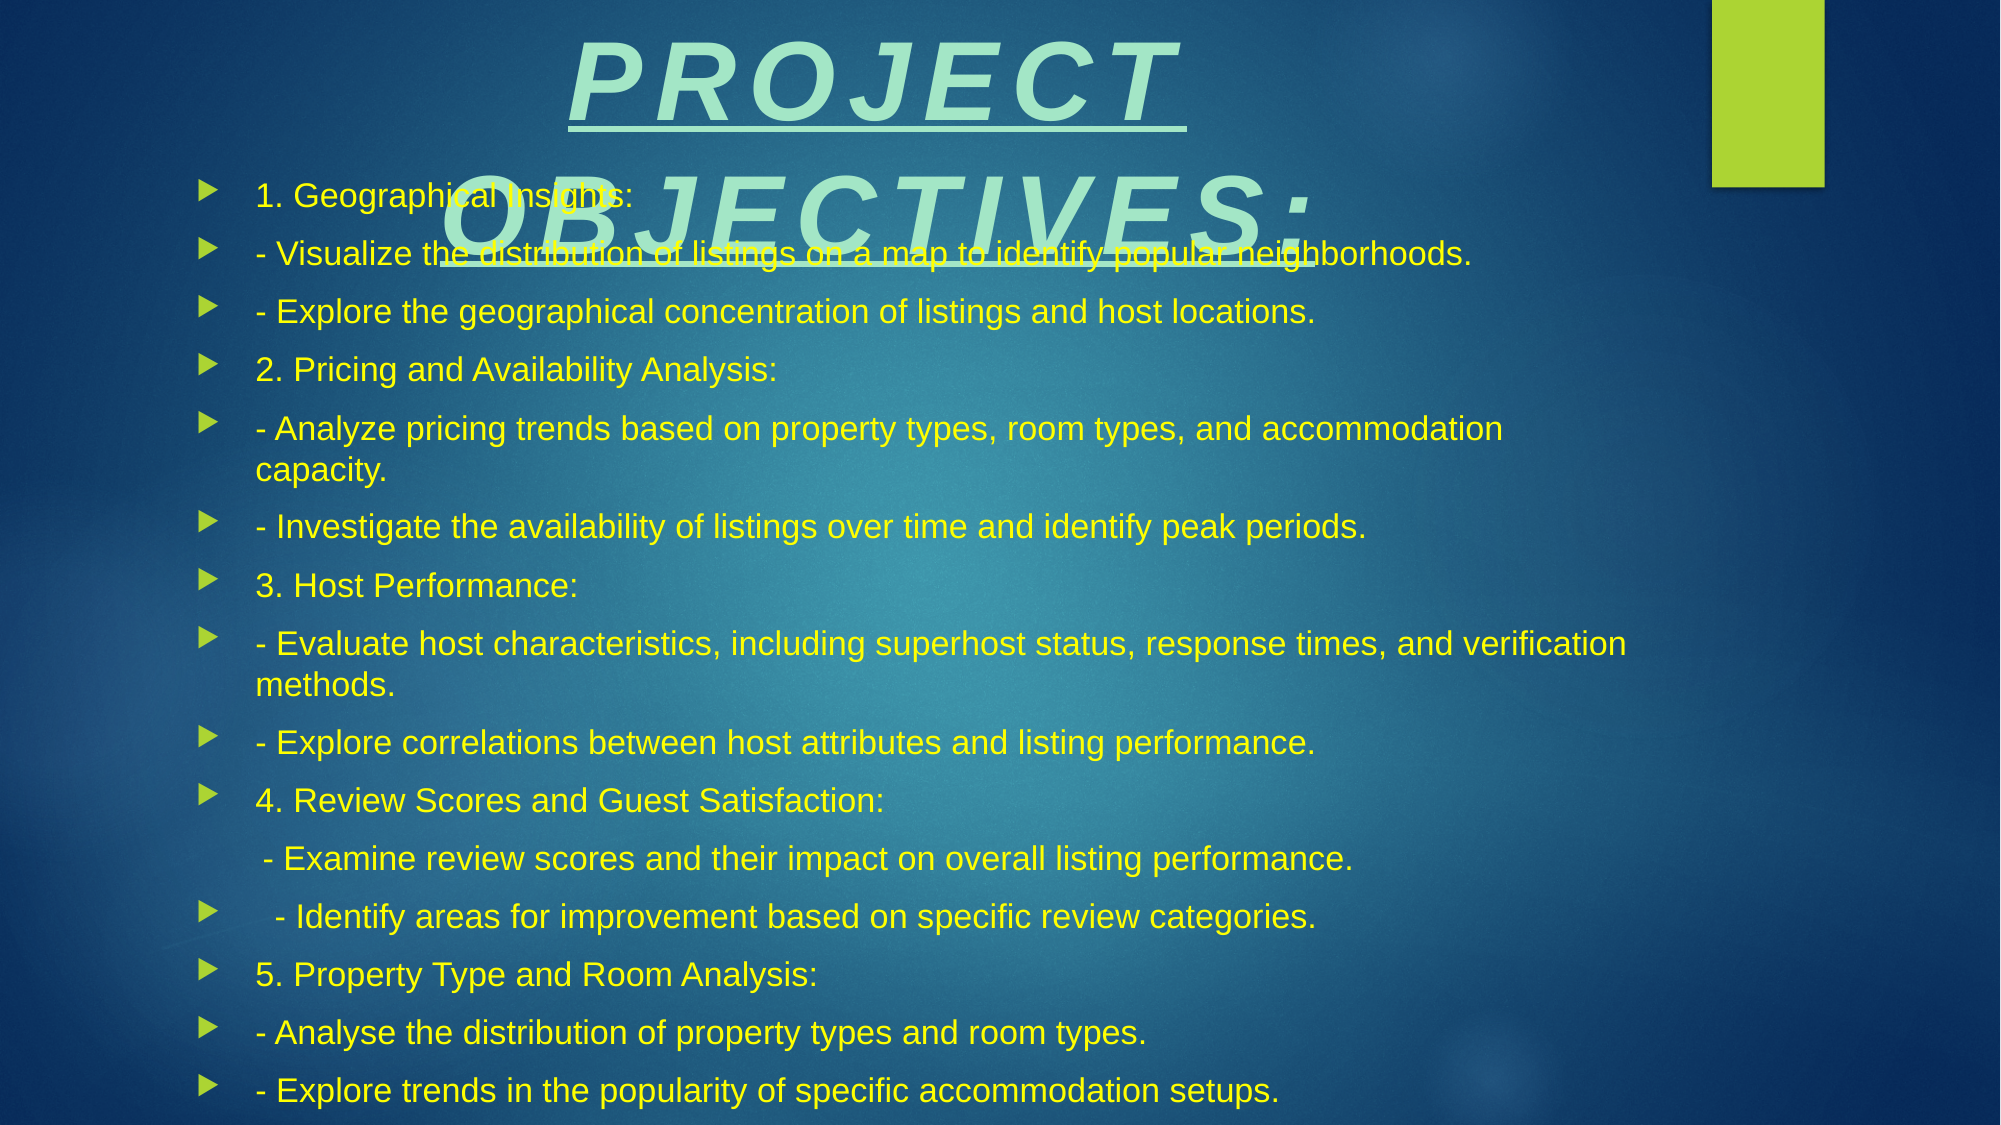

# PROJECT OBJECTIVES:
1. Geographical Insights:
- Visualize the distribution of listings on a map to identify popular neighborhoods.
- Explore the geographical concentration of listings and host locations.
2. Pricing and Availability Analysis:
- Analyze pricing trends based on property types, room types, and accommodation capacity.
- Investigate the availability of listings over time and identify peak periods.
3. Host Performance:
- Evaluate host characteristics, including superhost status, response times, and verification methods.
- Explore correlations between host attributes and listing performance.
4. Review Scores and Guest Satisfaction:
       - Examine review scores and their impact on overall listing performance.
  - Identify areas for improvement based on specific review categories.
5. Property Type and Room Analysis:
- Analyse the distribution of property types and room types.
- Explore trends in the popularity of specific accommodation setups.